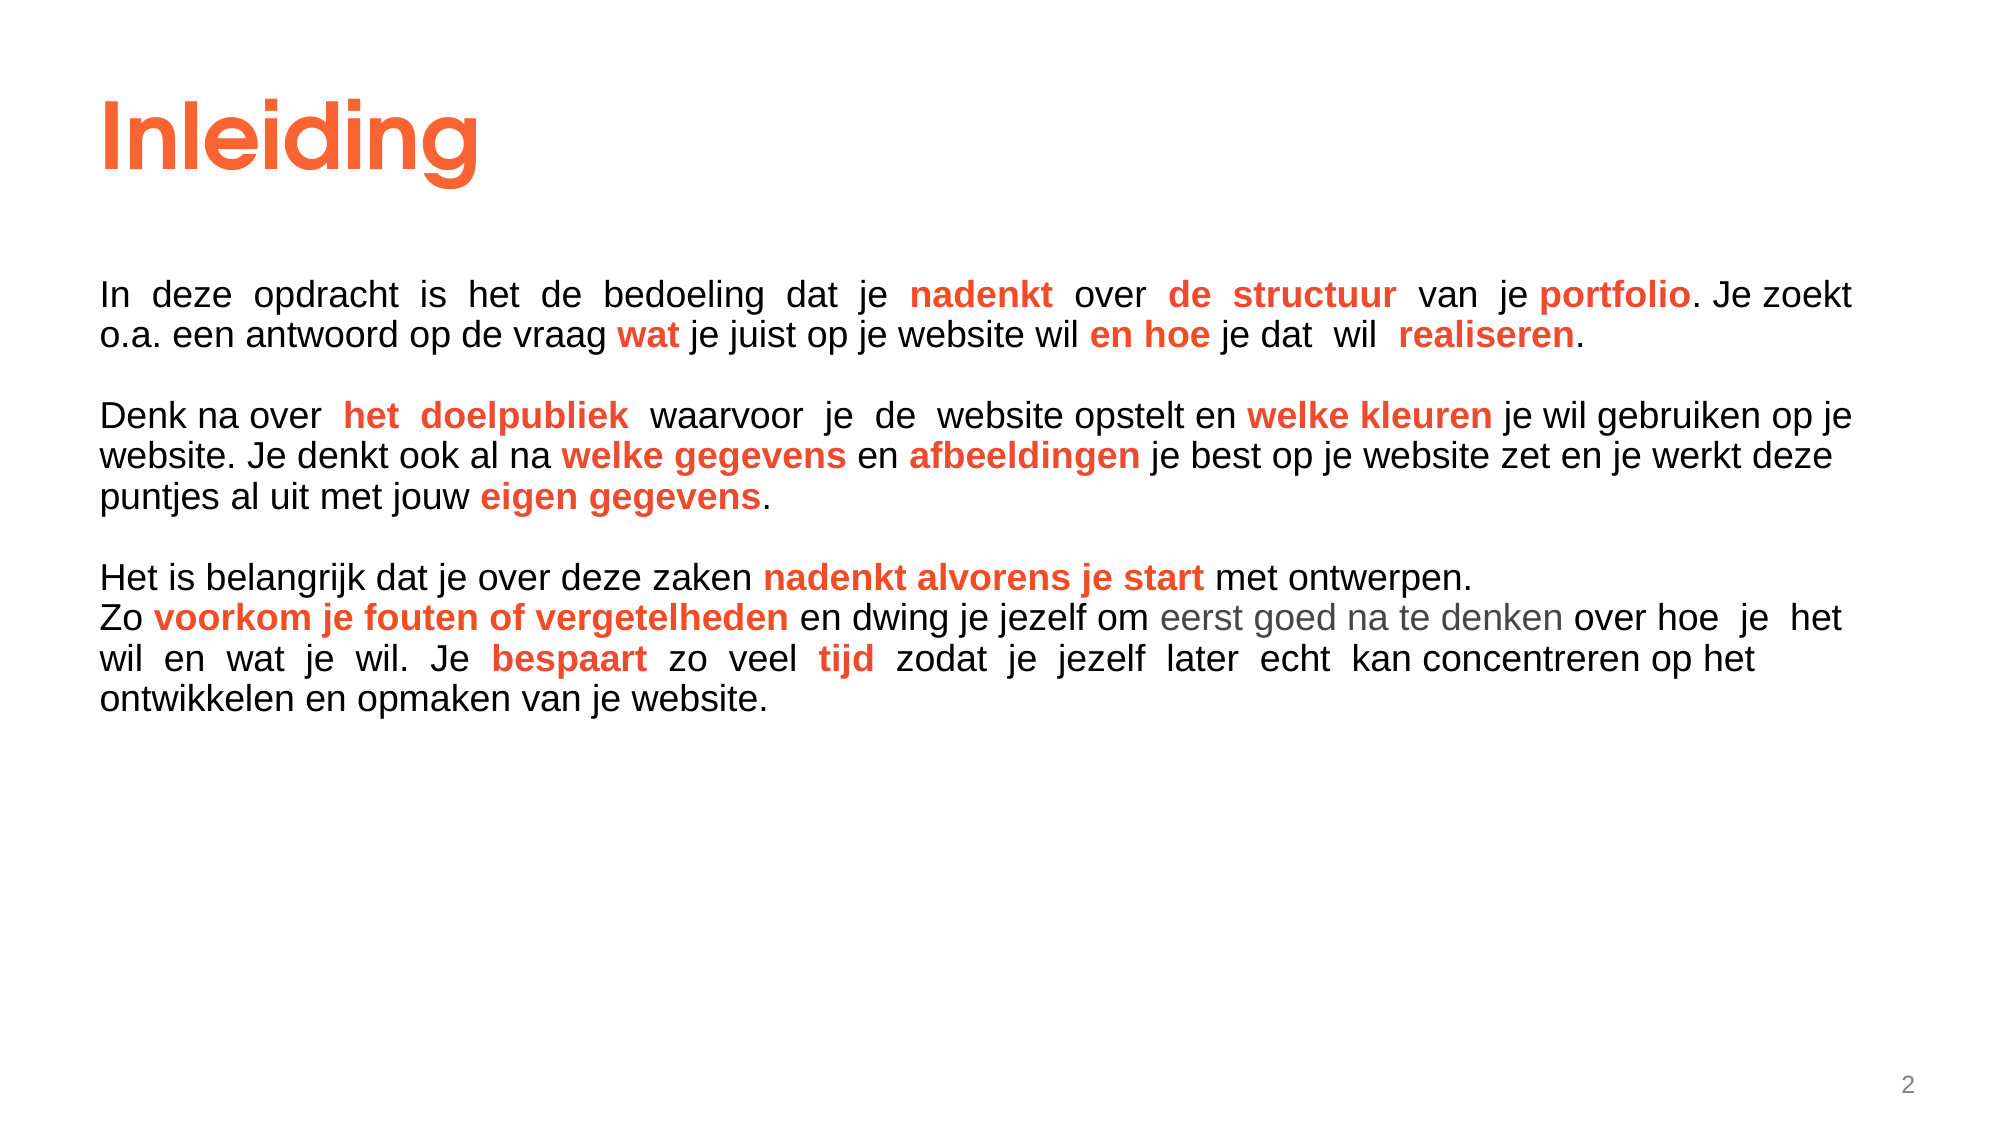

# Inleiding
In  deze  opdracht  is  het  de  bedoeling  dat  je  nadenkt  over  de  structuur  van  je portfolio. Je zoekt o.a. een antwoord op de vraag wat je juist op je website wil en hoe je dat  wil  realiseren.
Denk na over  het  doelpubliek  waarvoor  je  de  website opstelt en welke kleuren je wil gebruiken op je website. Je denkt ook al na welke gegevens en afbeeldingen je best op je website zet en je werkt deze puntjes al uit met jouw eigen gegevens.
Het is belangrijk dat je over deze zaken nadenkt alvorens je start met ontwerpen.
Zo voorkom je fouten of vergetelheden en dwing je jezelf om eerst goed na te denken over hoe  je  het  wil  en  wat  je  wil.  Je  bespaart  zo  veel  tijd  zodat  je  jezelf  later  echt  kan concentreren op het ontwikkelen en opmaken van je website.

2